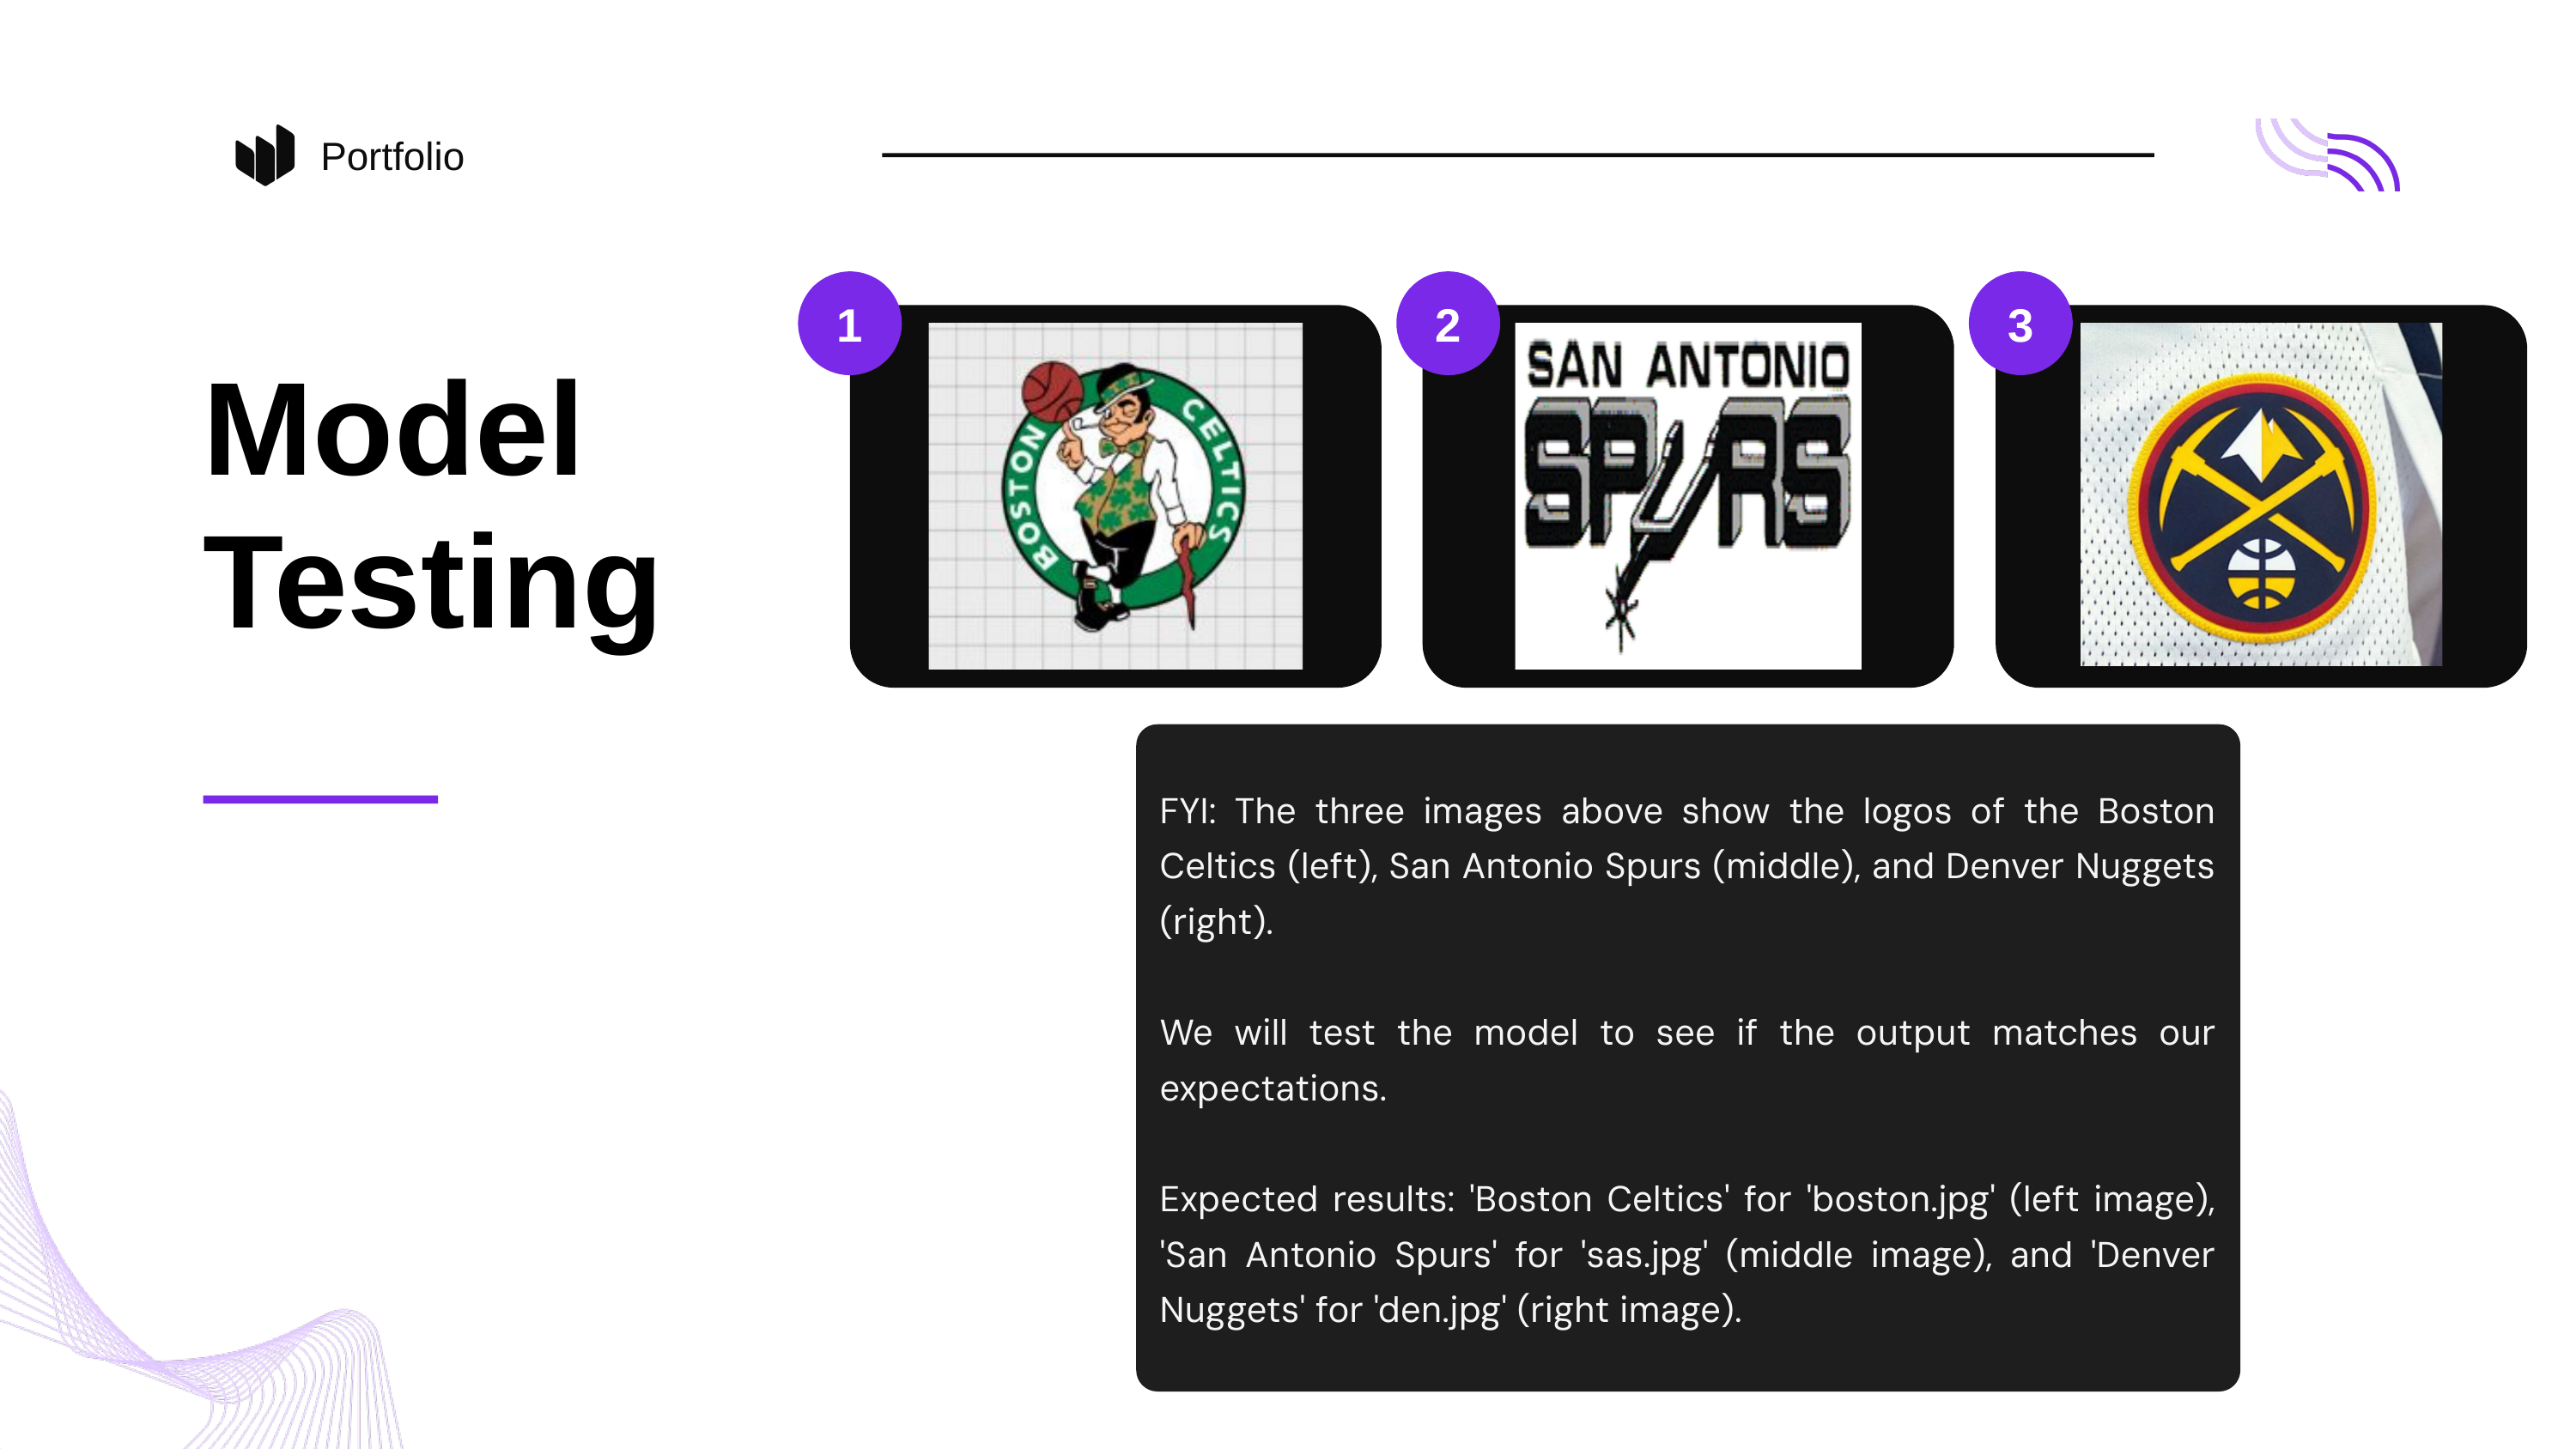

Portfolio

3
1
2

Model
Testing

FYI: The three images above show the logos of the Boston Celtics (left), San Antonio Spurs (middle), and Denver Nuggets (right).

We will test the model to see if the output matches our expectations.

Expected results: 'Boston Celtics' for 'boston.jpg' (left image), 'San Antonio Spurs' for 'sas.jpg' (middle image), and 'Denver Nuggets' for 'den.jpg' (right image).